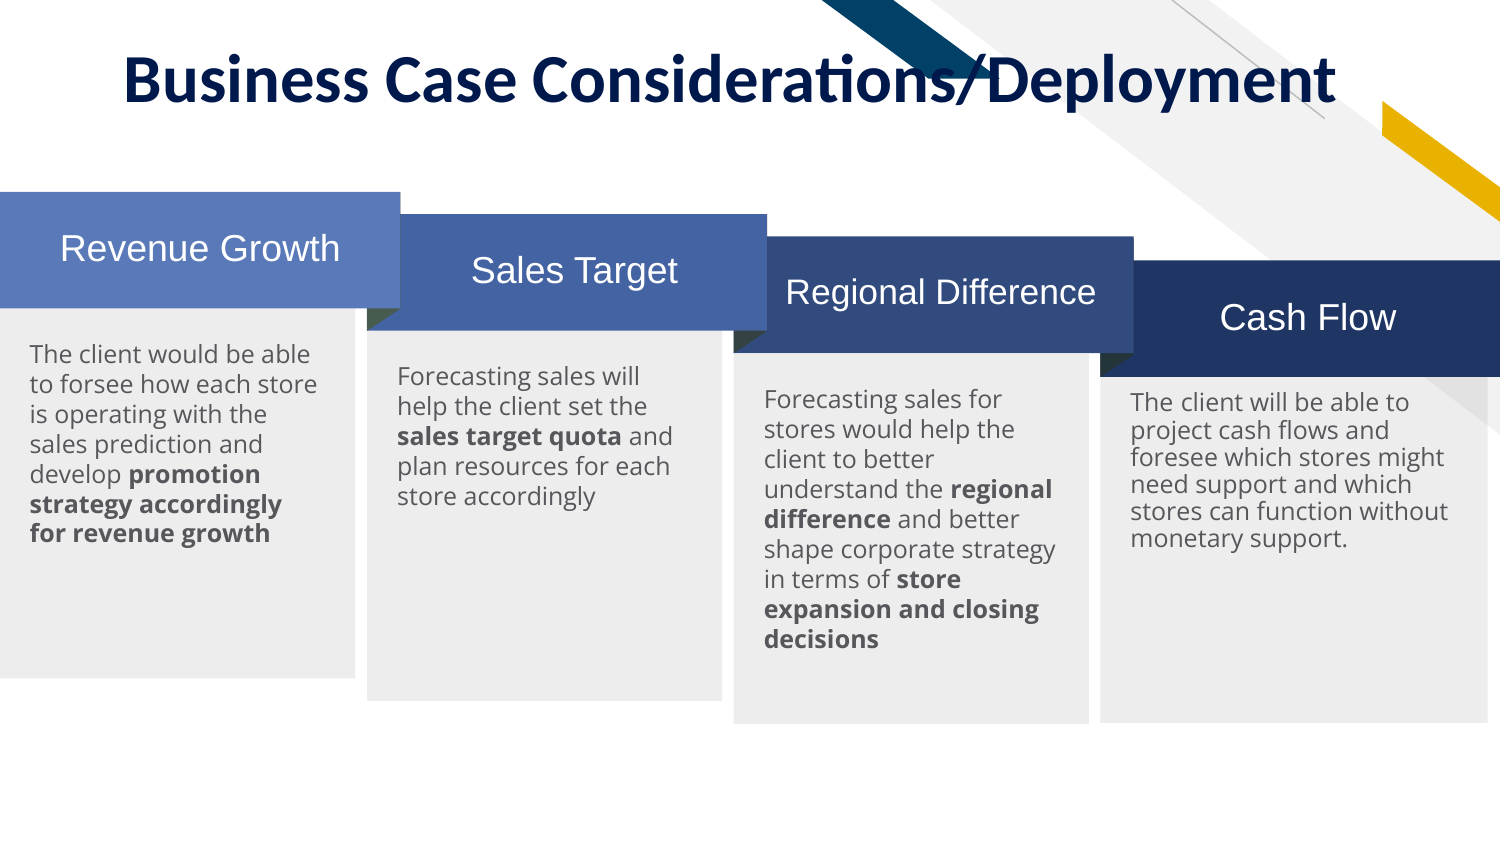

Business Case Considerations/Deployment

Revenue Growth
Sales Target
Regional Difference

Cash Flow

The client would be able to forsee how each store is operating with the sales prediction and develop promotion strategy accordingly for revenue growth
Forecasting sales will help the client set the sales target quota and plan resources for each store accordingly
The client will be able to project cash flows and foresee which stores might need support and which stores can function without monetary support.
Forecasting sales for stores would help the client to better understand the regional difference and better shape corporate strategy in terms of store expansion and closing decisions